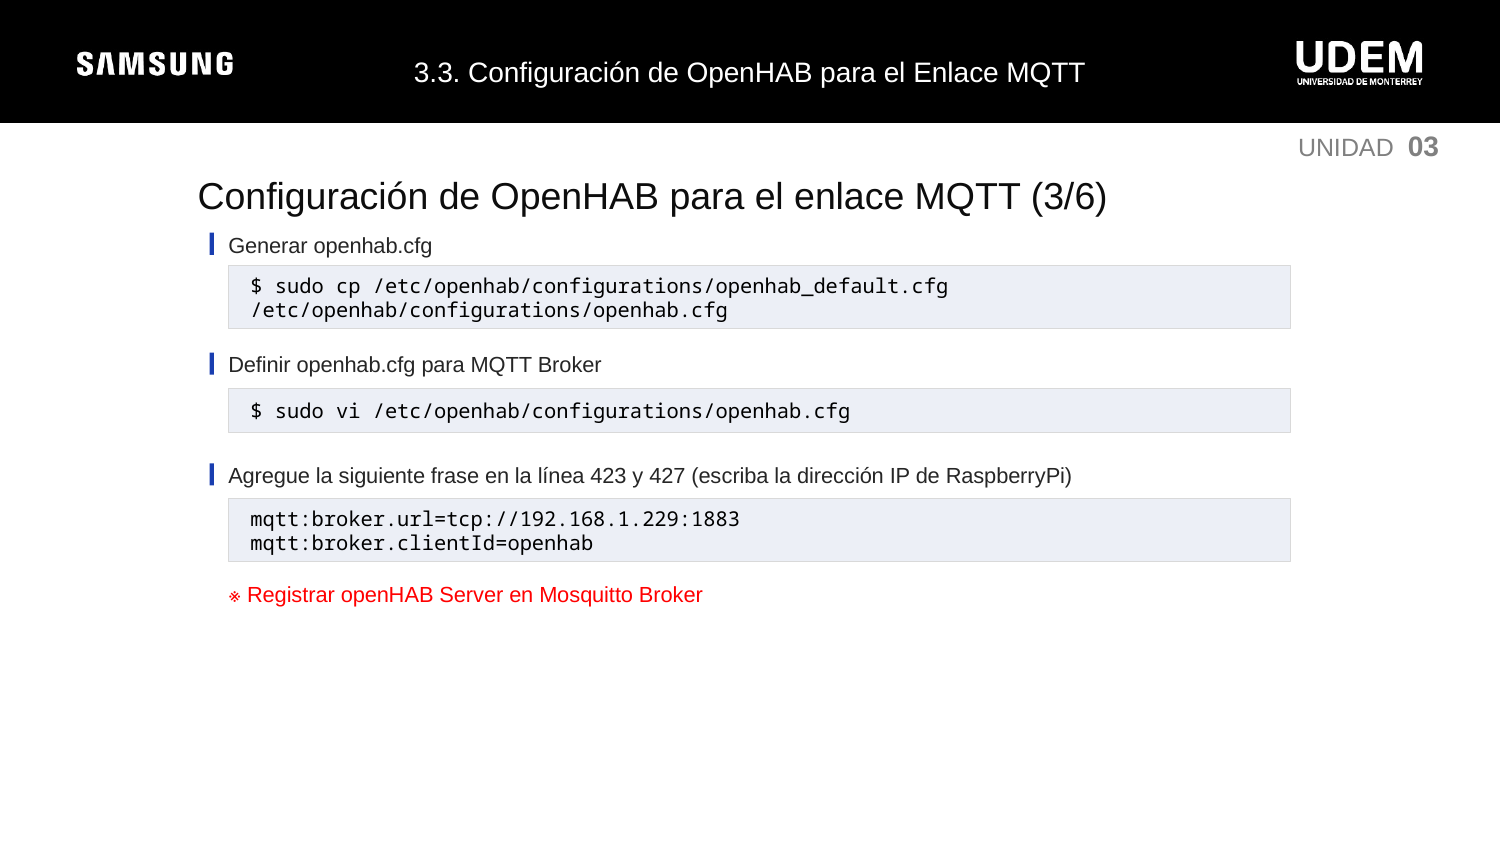

3.3. Configuración de OpenHAB para el Enlace MQTT
UNIDAD  03
Configuración de OpenHAB para el enlace MQTT (3/6)
Generar openhab.cfg

$ sudo cp /etc/openhab/configurations/openhab_default.cfg
/etc/openhab/configurations/openhab.cfg
Definir openhab.cfg para MQTT Broker

$ sudo vi /etc/openhab/configurations/openhab.cfg
Agregue la siguiente frase en la línea 423 y 427 (escriba la dirección IP de RaspberryPi)

mqtt:broker.url=tcp://192.168.1.229:1883
mqtt:broker.clientId=openhab
※ Registrar openHAB Server en Mosquitto Broker